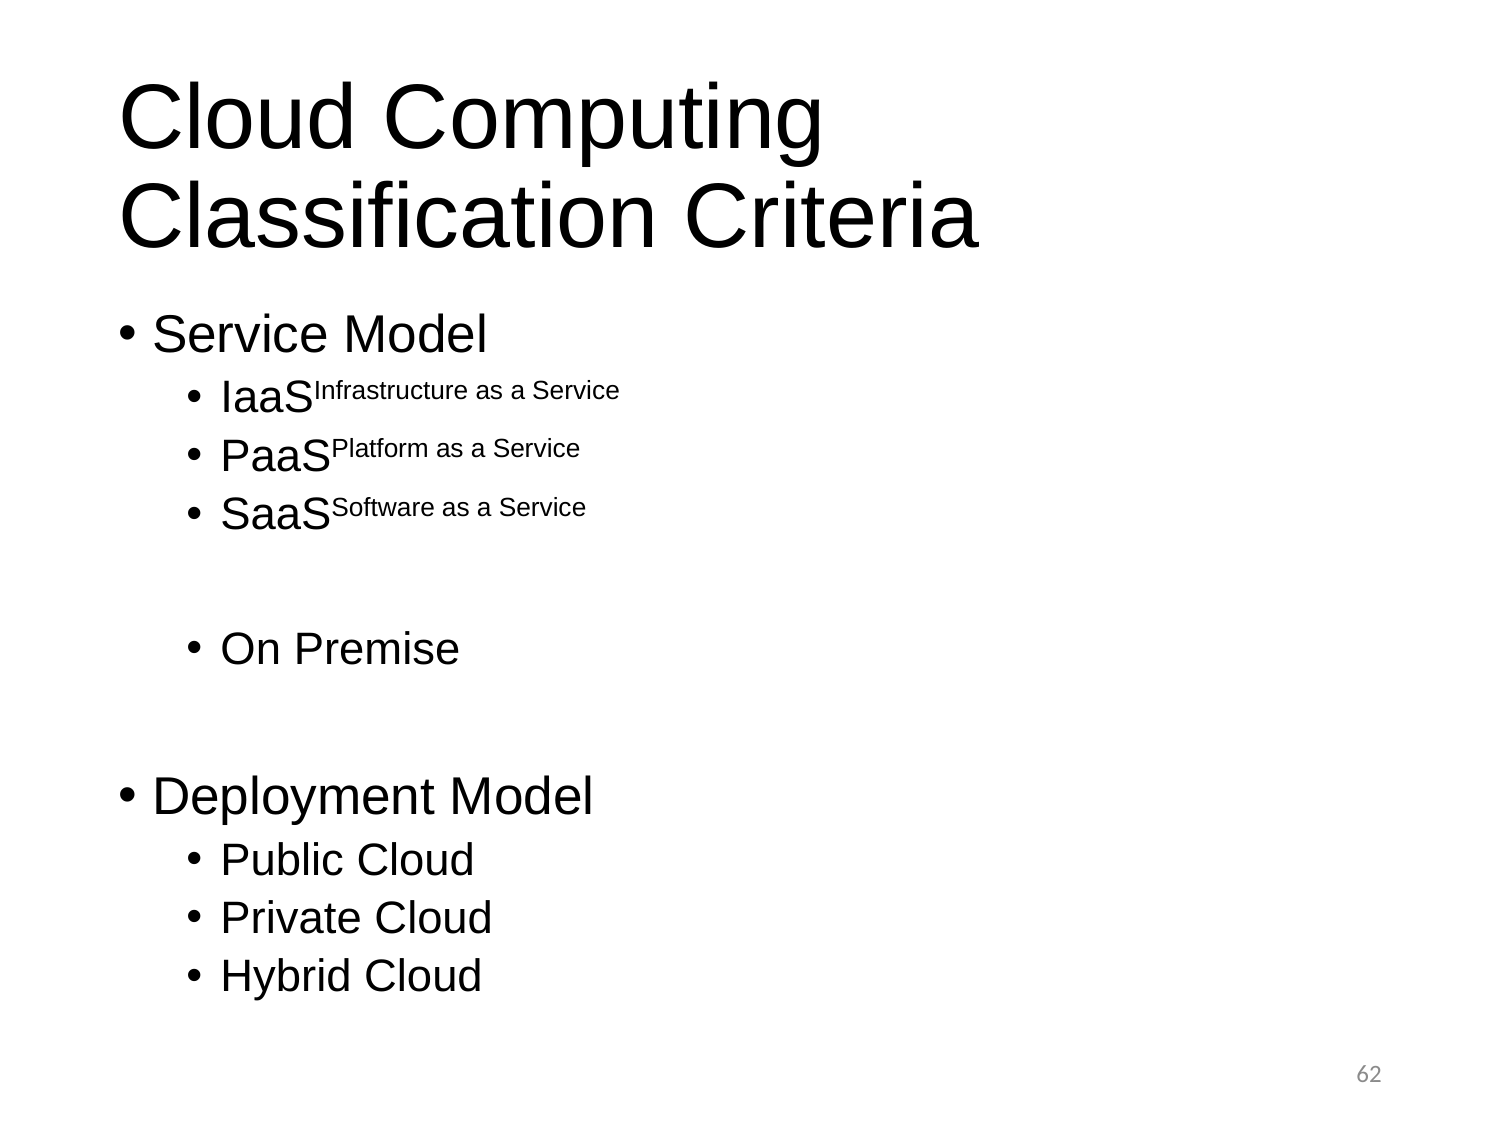

# Cloud Computing Classification Criteria
Service Model
IaaSInfrastructure as a Service
PaaSPlatform as a Service
SaaSSoftware as a Service

On Premise

Deployment Model
Public Cloud
Private Cloud
Hybrid Cloud

62